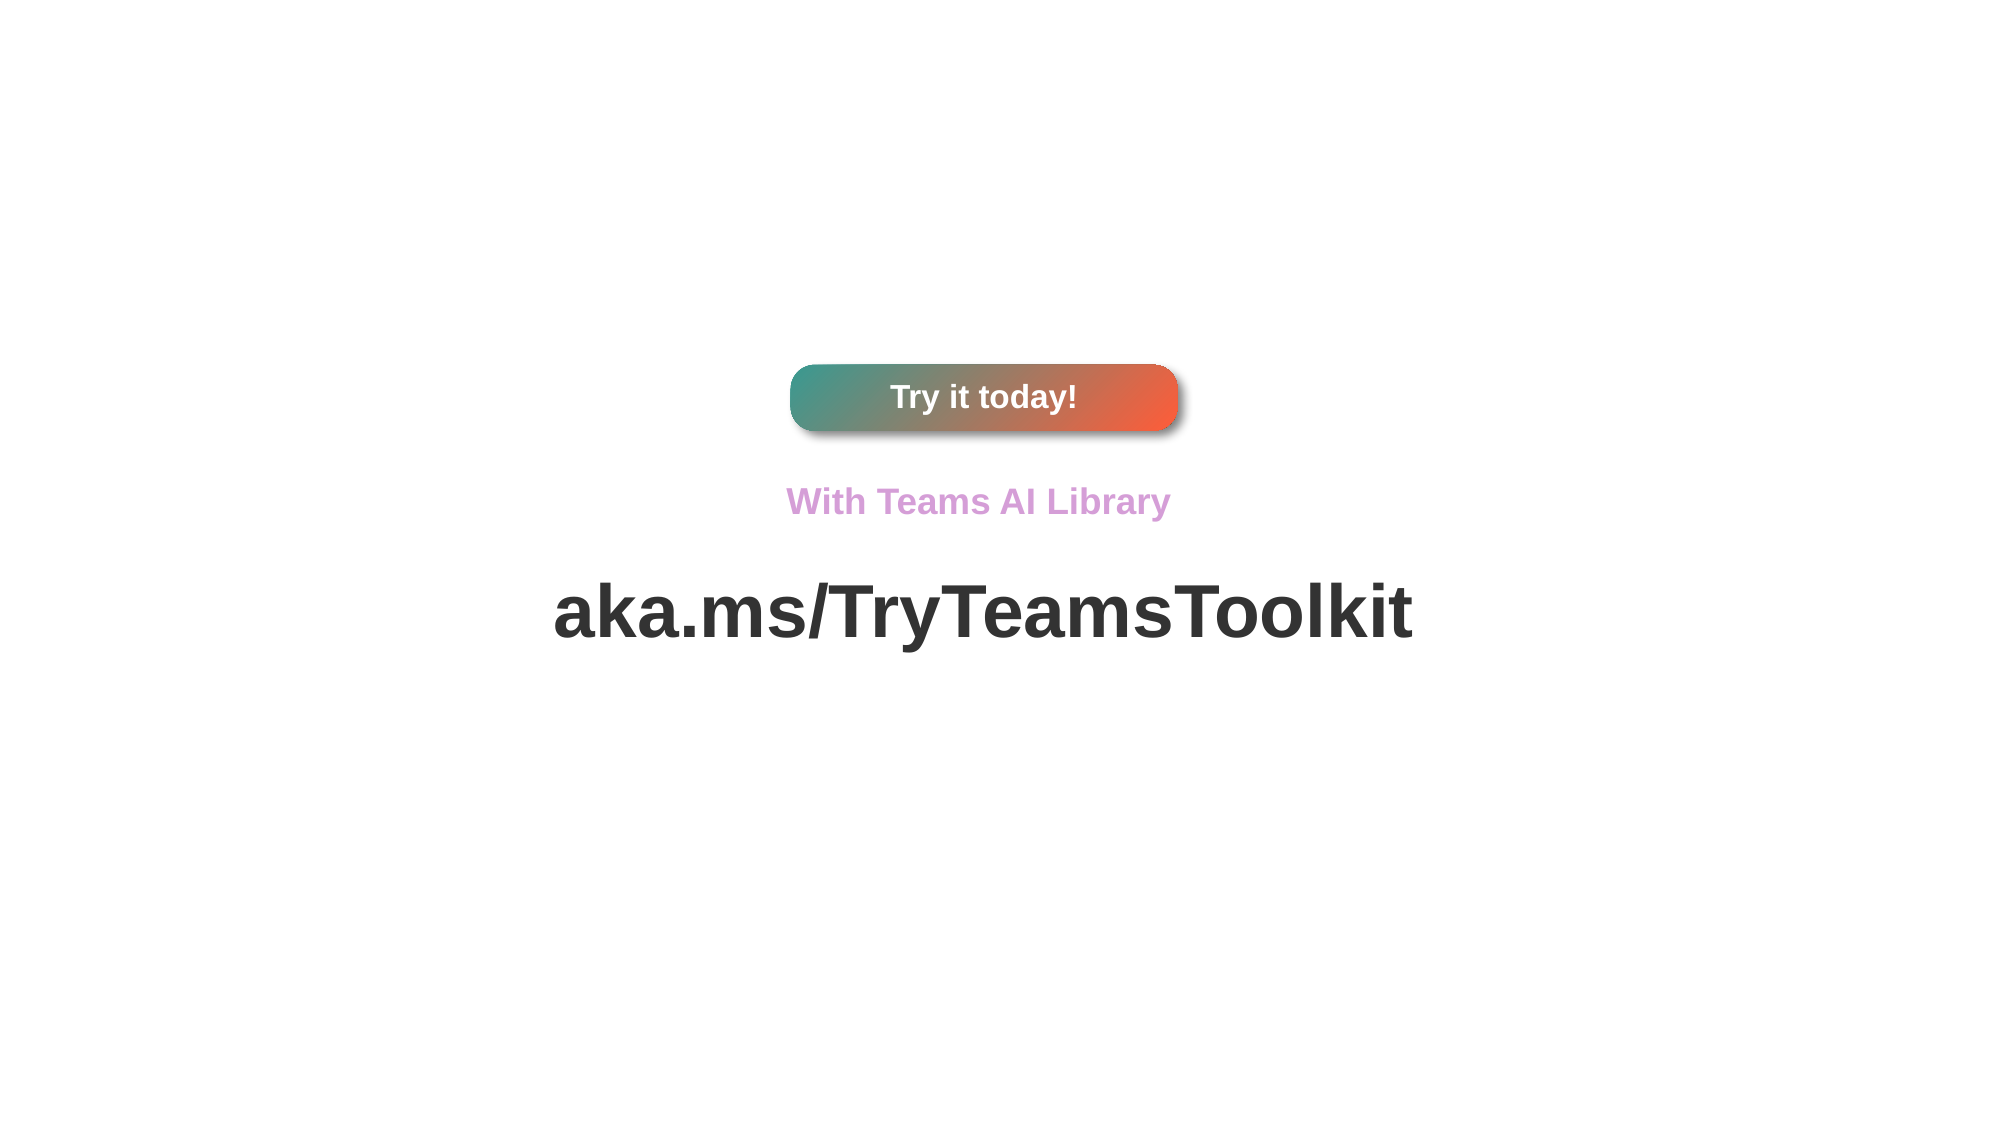

Try it today!
With Teams AI Library
# aka.ms/TryTeamsToolkit